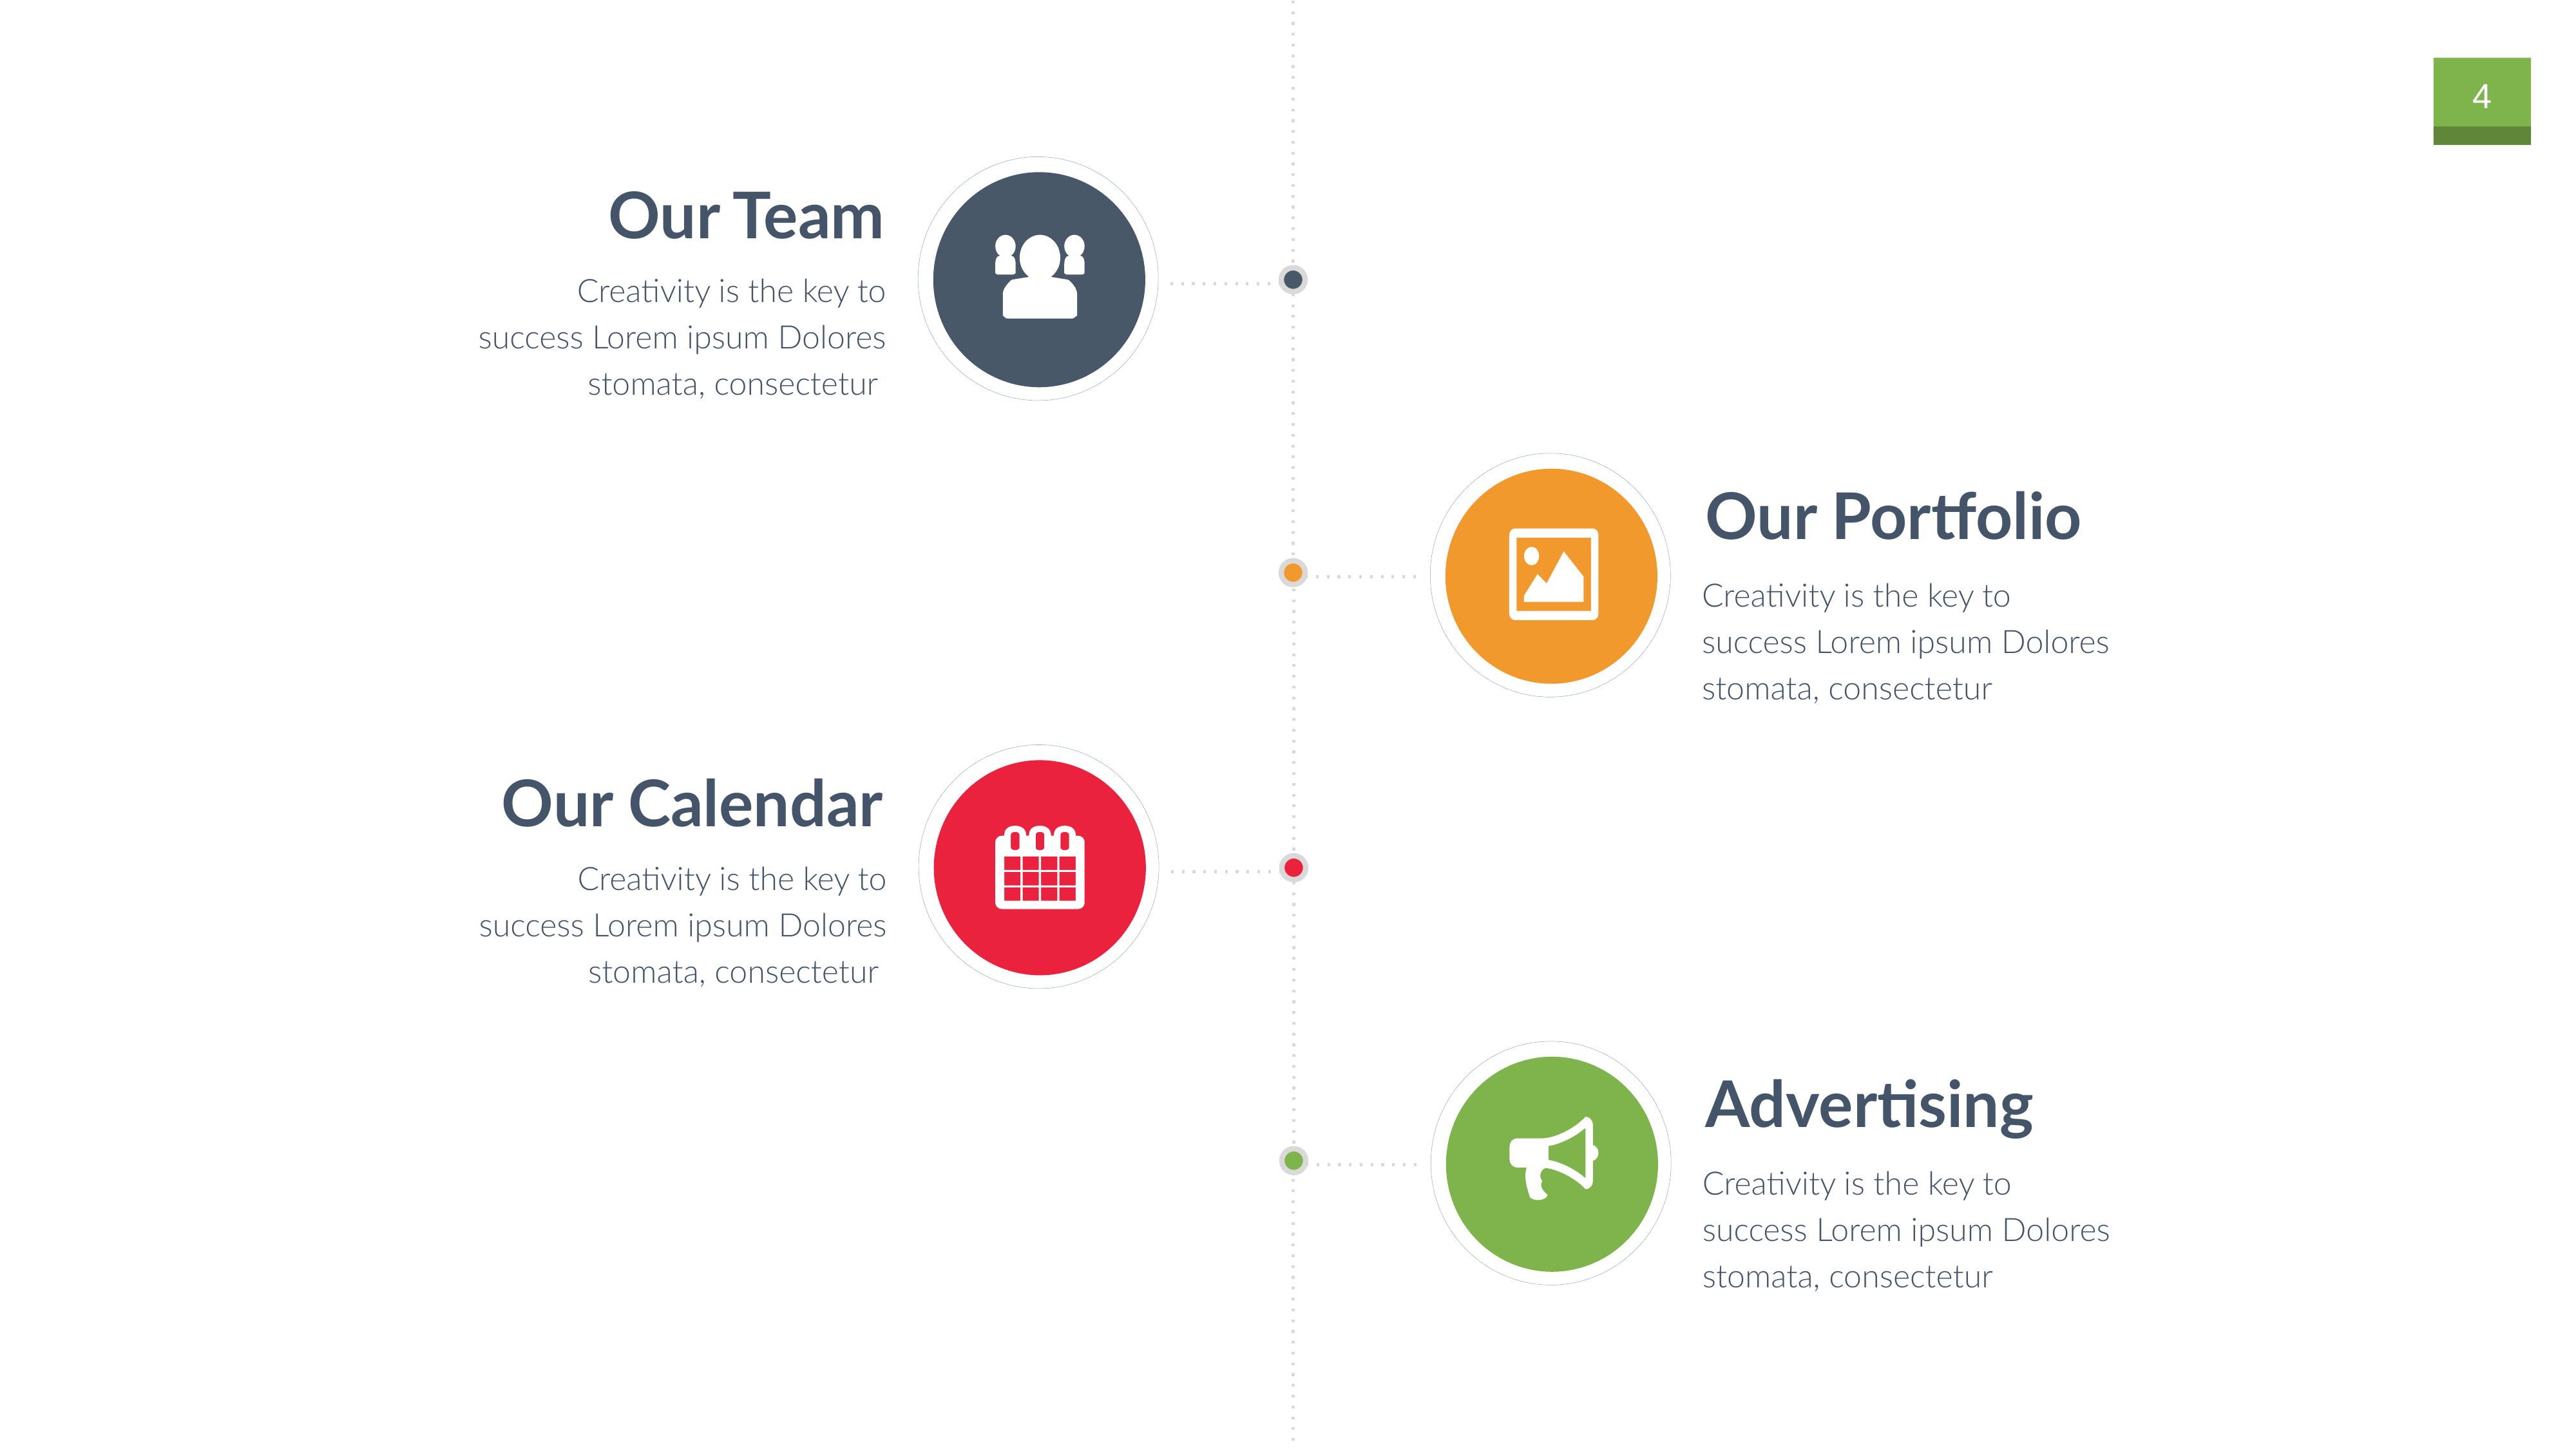

Our Team

Creativity is the key to success Lorem ipsum Dolores stomata, consectetur

Our Portfolio

Creativity is the key to success Lorem ipsum Dolores stomata, consectetur

Our Calendar

Creativity is the key to success Lorem ipsum Dolores stomata, consectetur

Advertising

Creativity is the key to success Lorem ipsum Dolores stomata, consectetur